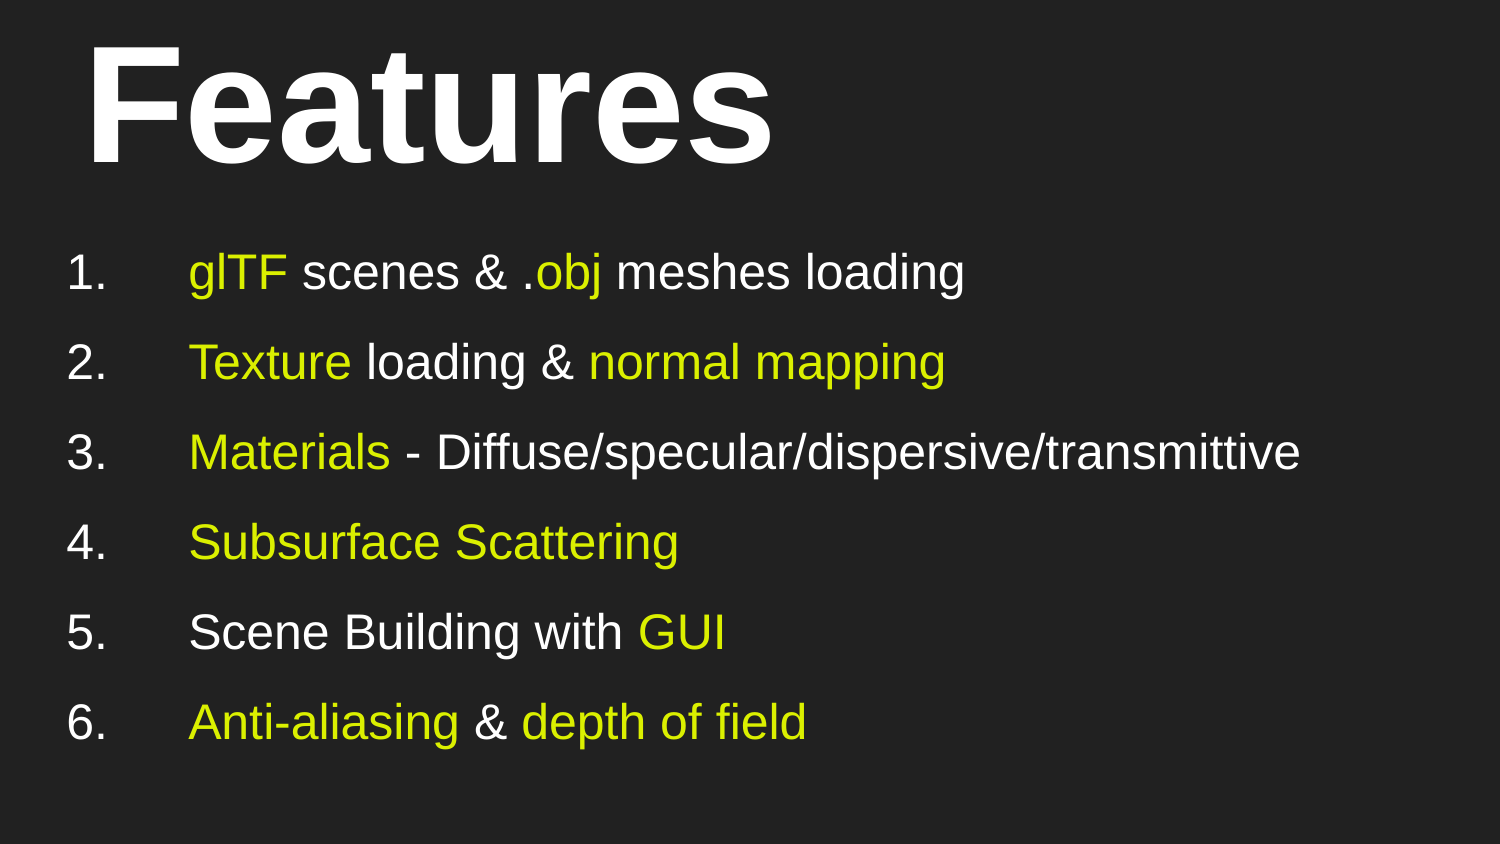

# Features
glTF scenes & .obj meshes loading
Texture loading & normal mapping
Materials - Diffuse/specular/dispersive/transmittive
Subsurface Scattering
Scene Building with GUI
Anti-aliasing & depth of field